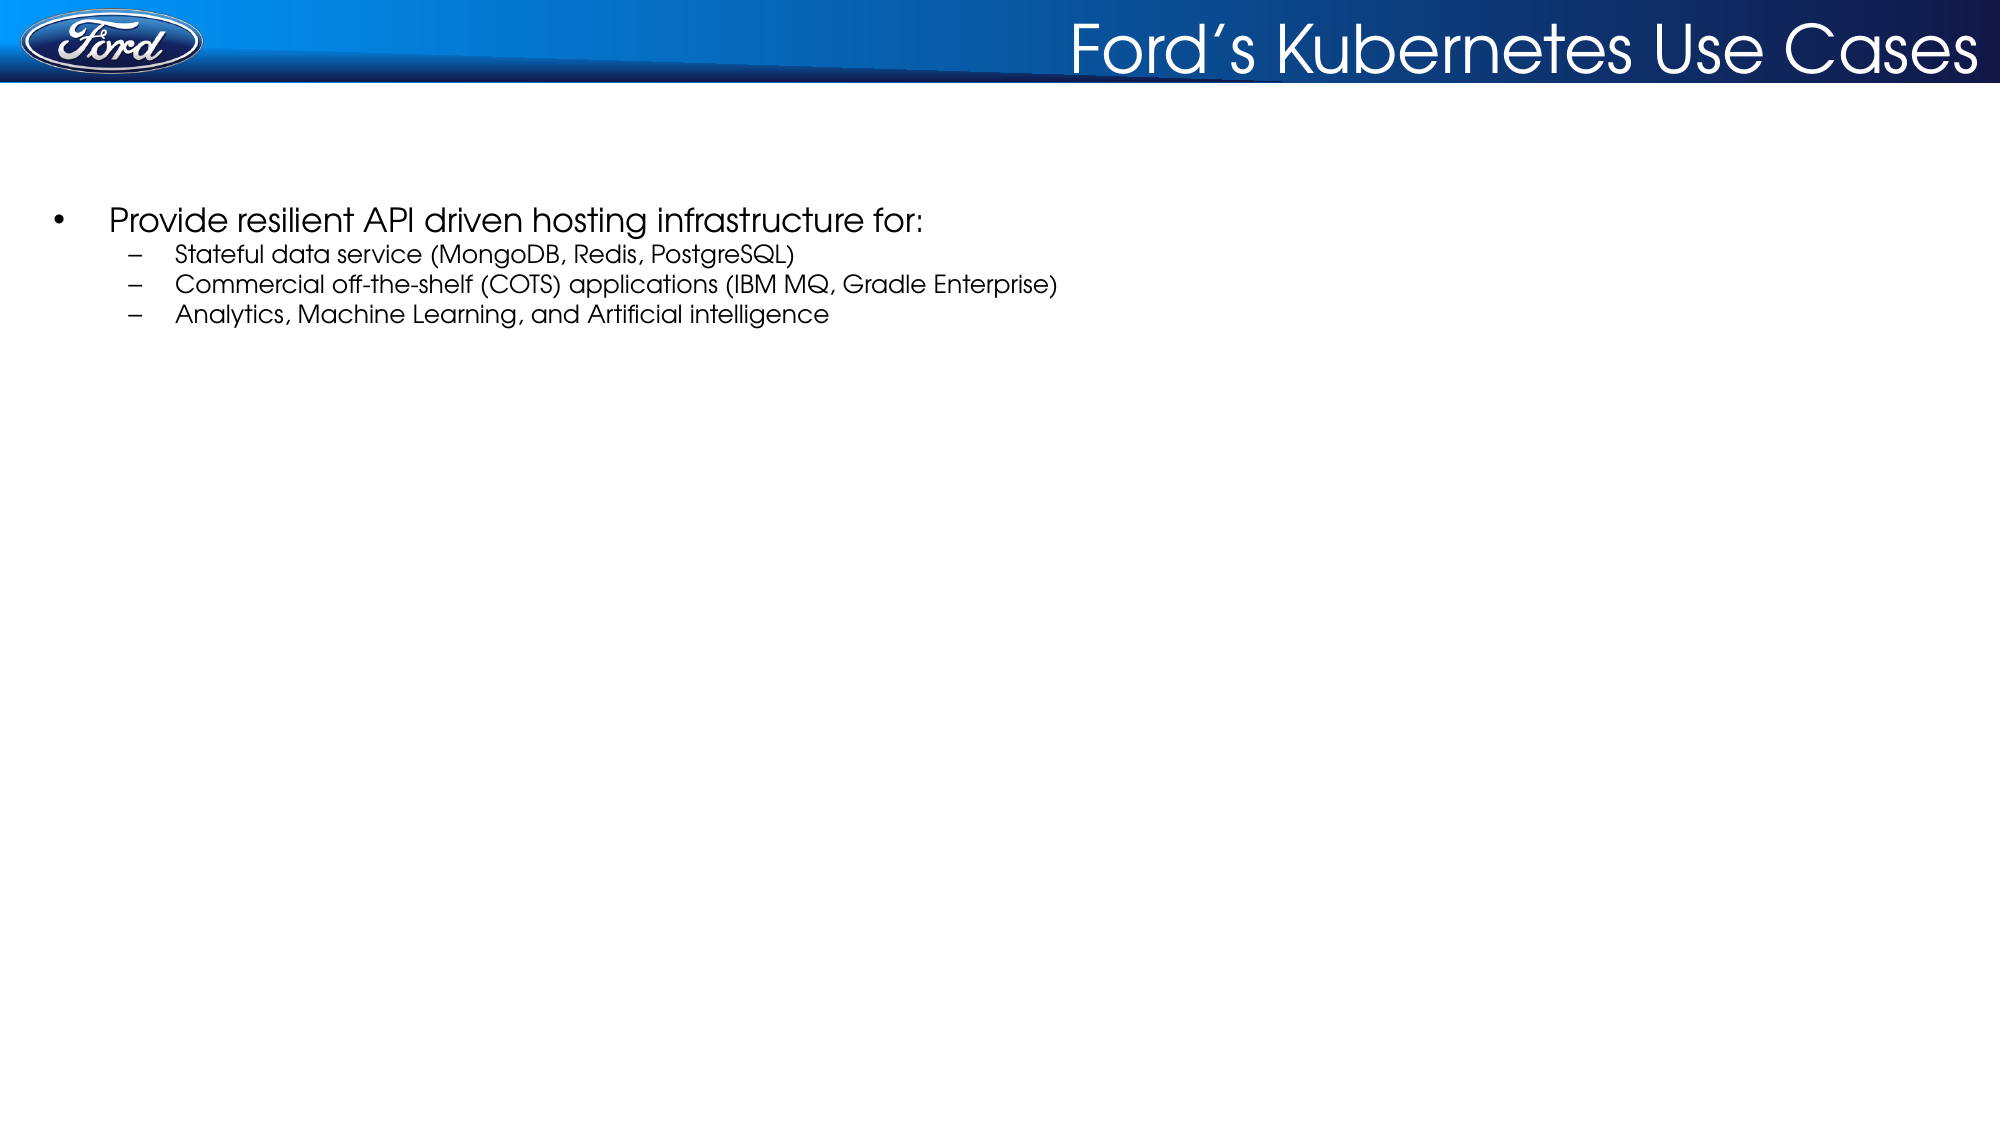

# Ford’s Kubernetes Use Cases

Provide resilient API driven hosting infrastructure for:
Stateful data service (MongoDB, Redis, PostgreSQL)
Commercial off-the-shelf (COTS) applications (IBM MQ, Gradle Enterprise)
Analytics, Machine Learning, and Artificial intelligence